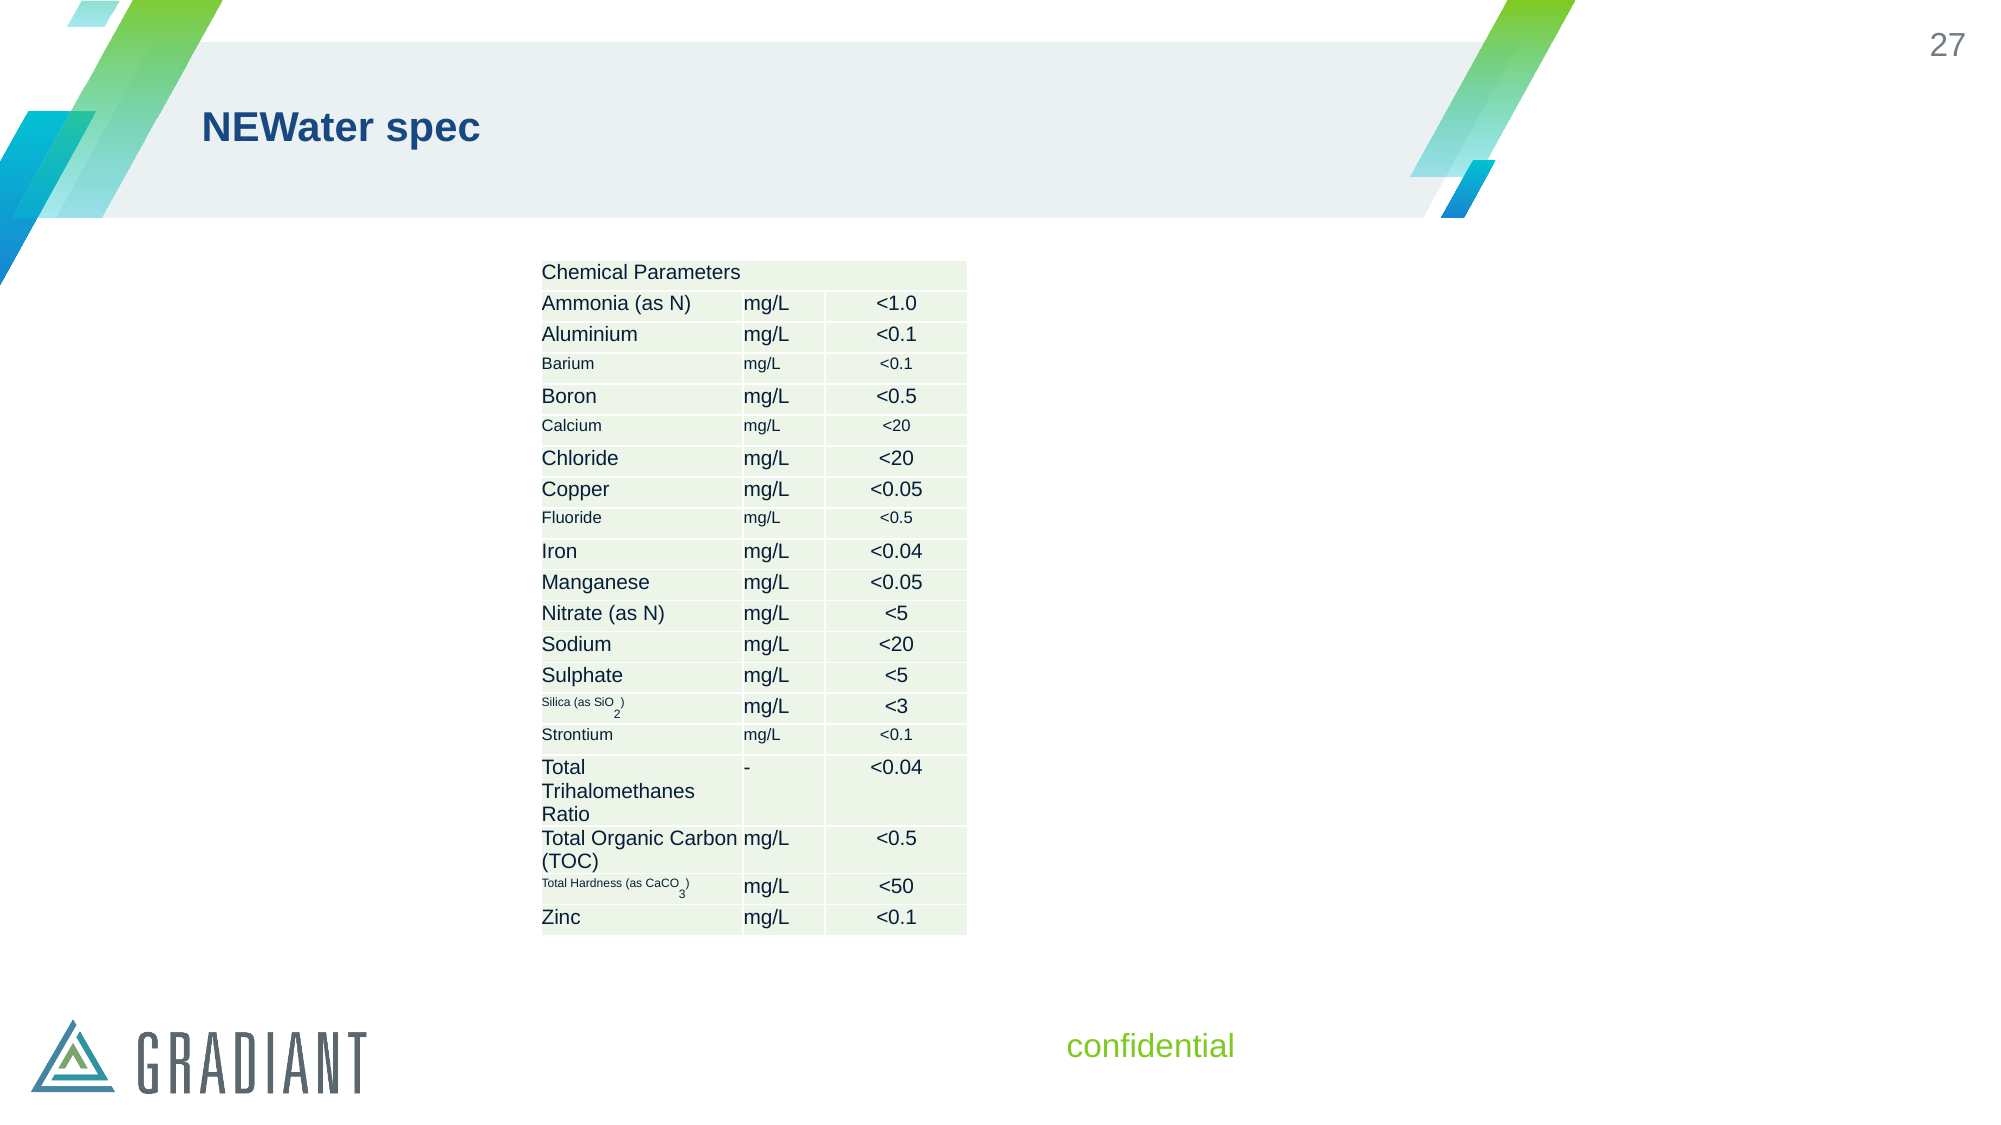

27
# NEWater spec
| Chemical Parameters |  |  |
| --- | --- | --- |
| Ammonia (as N) | mg/L | <1.0 |
| Aluminium | mg/L | <0.1 |
| Barium | mg/L | <0.1 |
| Boron | mg/L | <0.5 |
| Calcium | mg/L | <20 |
| Chloride | mg/L | <20 |
| Copper | mg/L | <0.05 |
| Fluoride | mg/L | <0.5 |
| Iron | mg/L | <0.04 |
| Manganese | mg/L | <0.05 |
| Nitrate (as N) | mg/L | <5 |
| Sodium | mg/L | <20 |
| Sulphate | mg/L | <5 |
| Silica (as SiO2) | mg/L | <3 |
| Strontium | mg/L | <0.1 |
| Total Trihalomethanes Ratio | - | <0.04 |
| Total Organic Carbon (TOC) | mg/L | <0.5 |
| Total Hardness (as CaCO3) | mg/L | <50 |
| Zinc | mg/L | <0.1 |